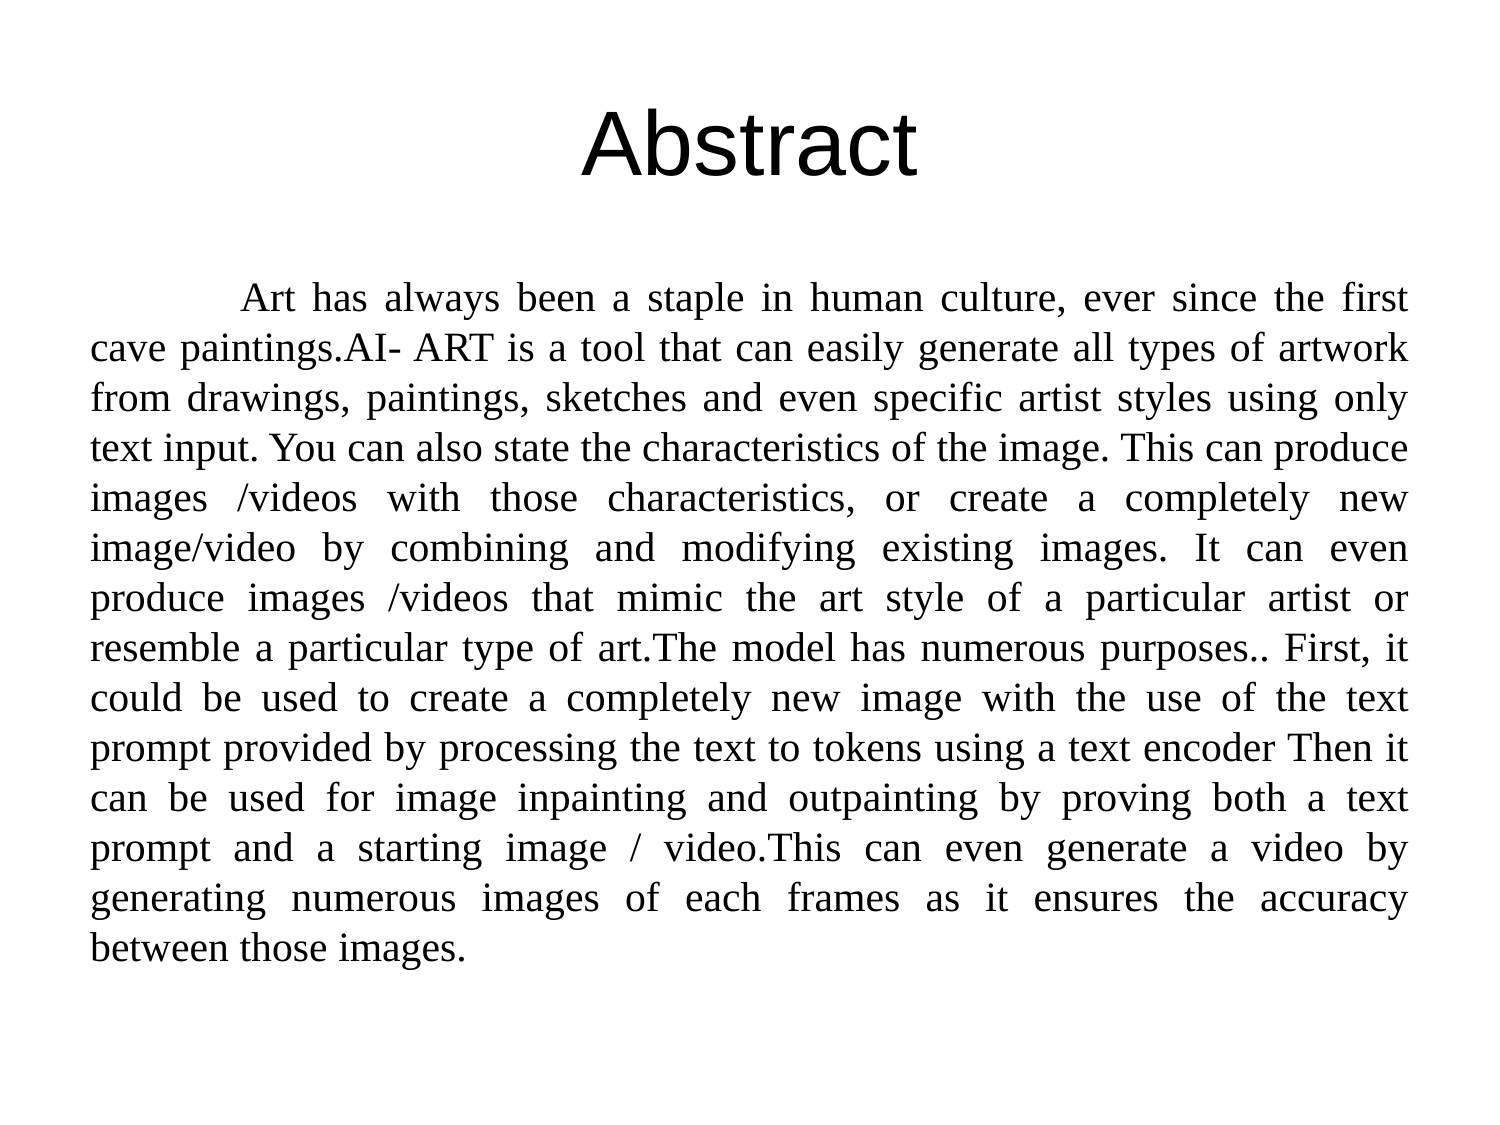

# Abstract
	Art has always been a staple in human culture, ever since the first cave paintings.AI- ART is a tool that can easily generate all types of artwork from drawings, paintings, sketches and even specific artist styles using only text input. You can also state the characteristics of the image. This can produce images /videos with those characteristics, or create a completely new image/video by combining and modifying existing images. It can even produce images /videos that mimic the art style of a particular artist or resemble a particular type of art.The model has numerous purposes.. First, it could be used to create a completely new image with the use of the text prompt provided by processing the text to tokens using a text encoder Then it can be used for image inpainting and outpainting by proving both a text prompt and a starting image / video.This can even generate a video by generating numerous images of each frames as it ensures the accuracy between those images.
3